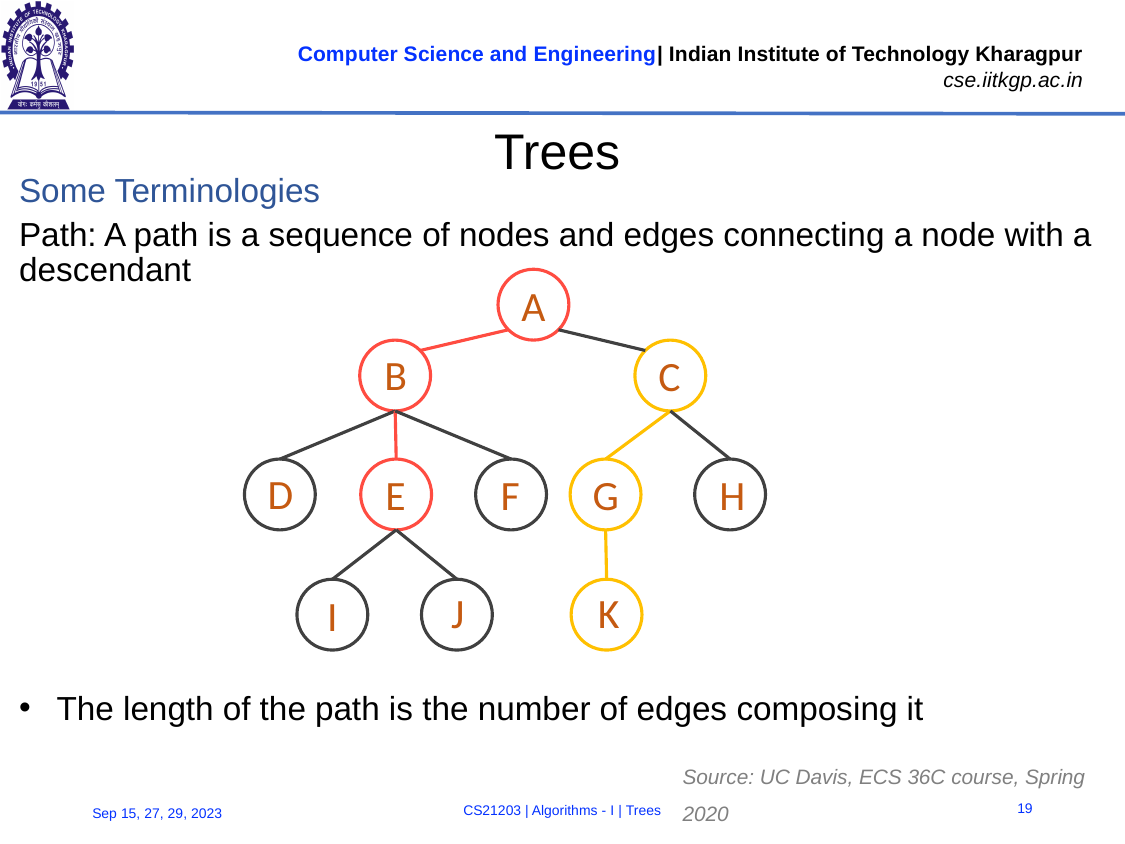

# Trees
Some Terminologies
Path: A path is a sequence of nodes and edges connecting a node with a descendant

The length of the path is the number of edges composing it

A

B
C

D
E
F
G
H
K

J
I
Source: UC Davis, ECS 36C course, Spring 2020
19
CS21203 | Algorithms - I | Trees
Sep 15, 27, 29, 2023